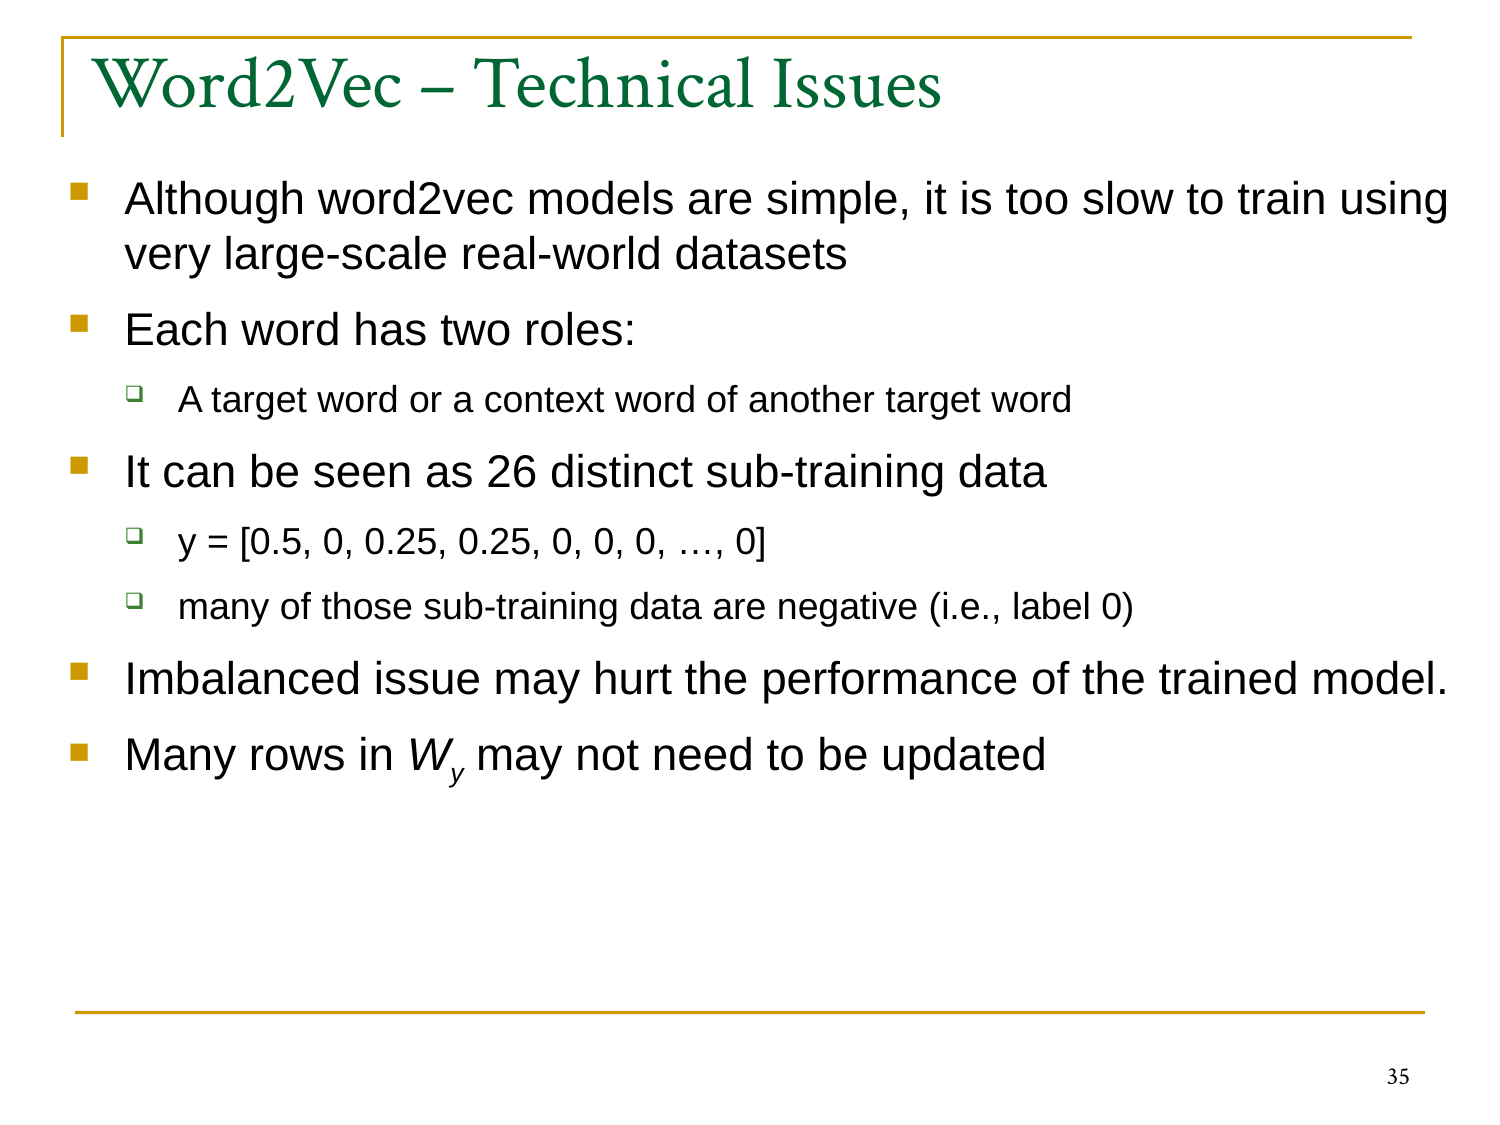

# Word2Vec – Technical Issues
Although word2vec models are simple, it is too slow to train using very large-scale real-world datasets
Each word has two roles:
A target word or a context word of another target word
It can be seen as 26 distinct sub-training data
y = [0.5, 0, 0.25, 0.25, 0, 0, 0, …, 0]
many of those sub-training data are negative (i.e., label 0)
Imbalanced issue may hurt the performance of the trained model.
Many rows in Wy may not need to be updated
35